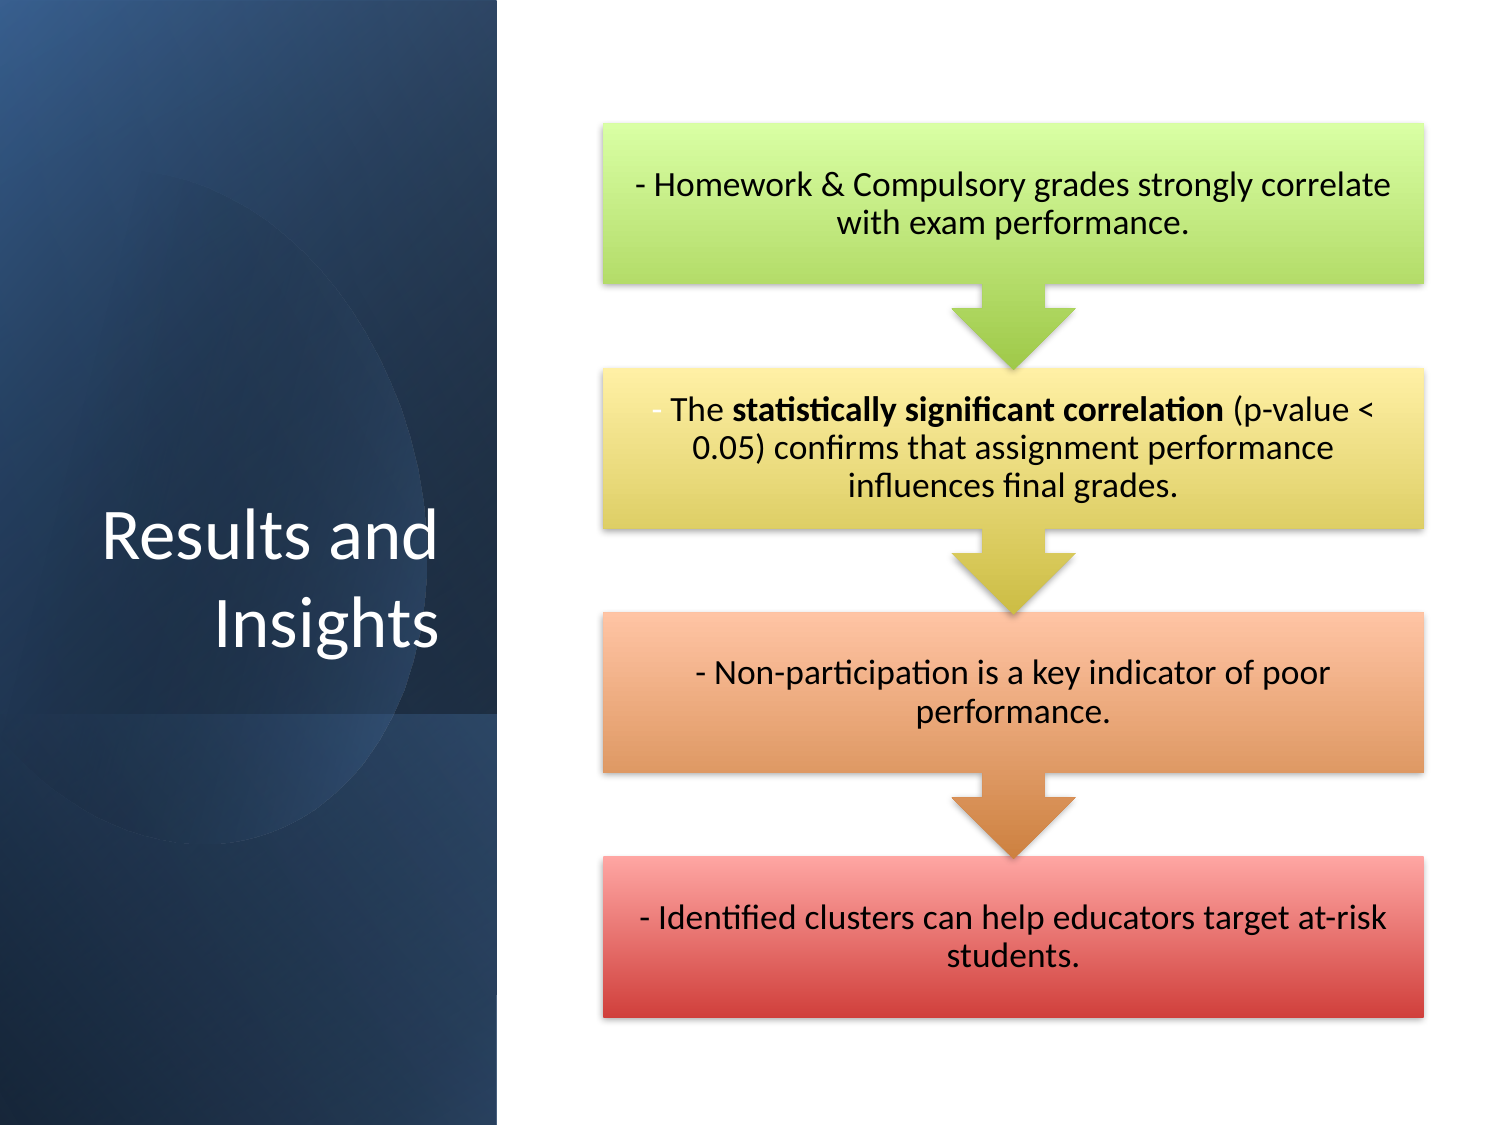

- Identified clusters can help educators target at-risk students.
- Non-participation is a key indicator of poor performance.
- The statistically significant correlation (p-value < 0.05) confirms that assignment performance influences final grades.
- Homework & Compulsory grades strongly correlate with exam performance.

# Results and Insights